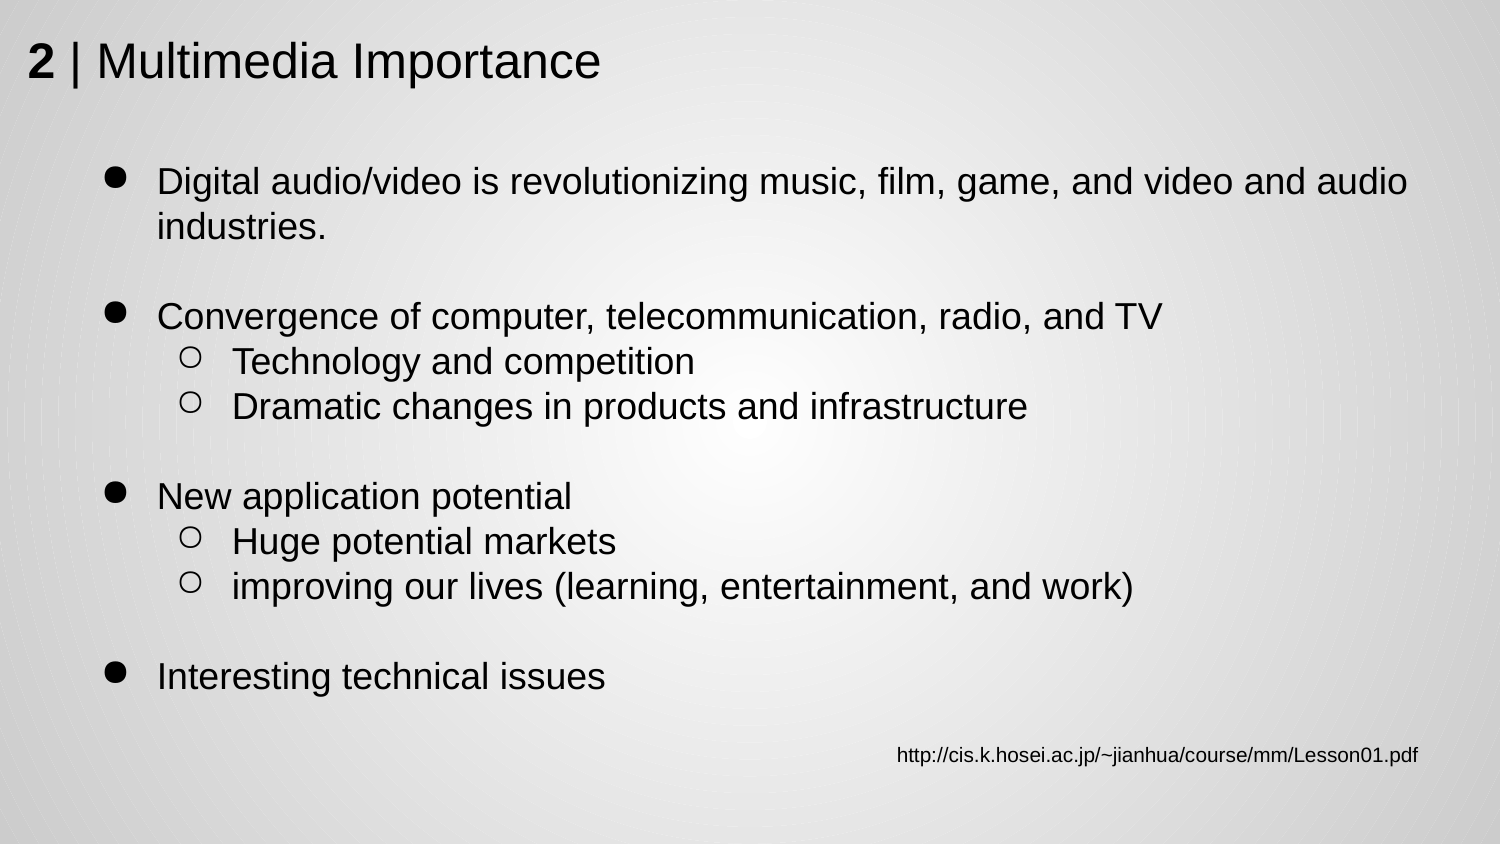

2 | Multimedia Importance
Digital audio/video is revolutionizing music, film, game, and video and audio industries.

Convergence of computer, telecommunication, radio, and TV
Technology and competition
Dramatic changes in products and infrastructure

New application potential
Huge potential markets
improving our lives (learning, entertainment, and work)

Interesting technical issues

http://cis.k.hosei.ac.jp/~jianhua/course/mm/Lesson01.pdf